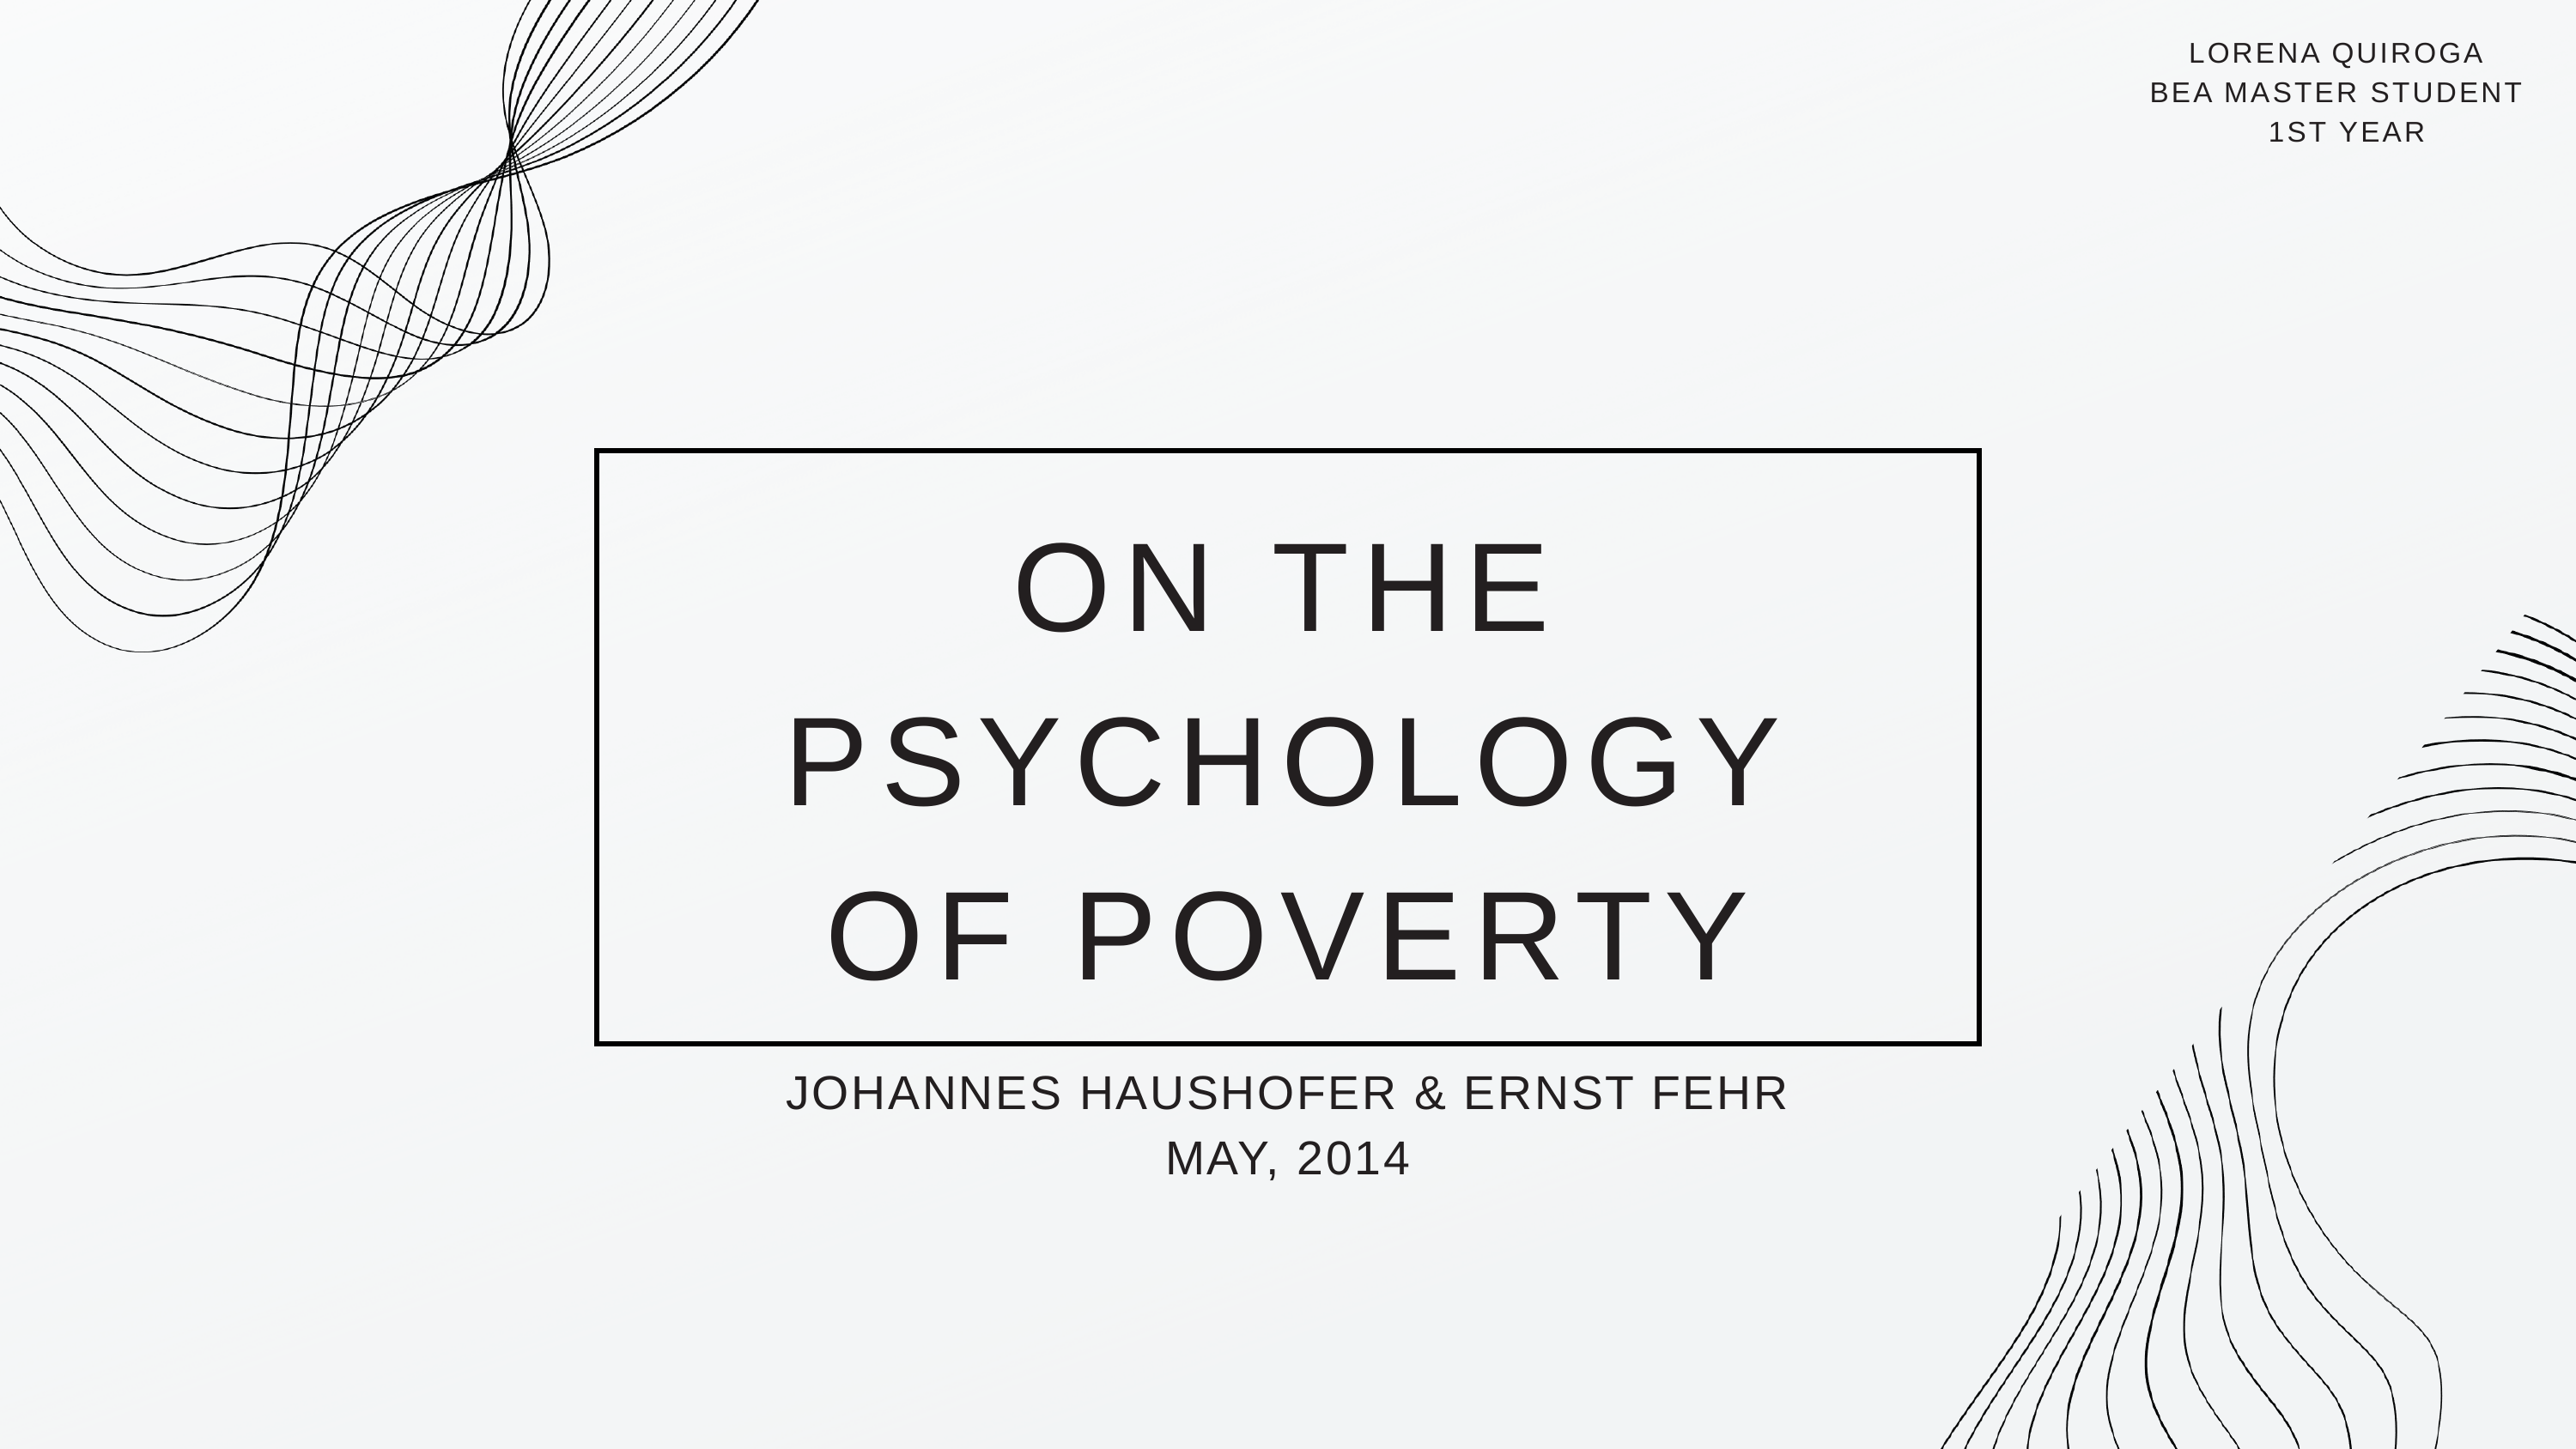

LORENA QUIROGA
BEA MASTER STUDENT
  1ST YEAR

ON THE PSYCHOLOGY OF POVERTY

JOHANNES HAUSHOFER & ERNST FEHR
MAY, 2014